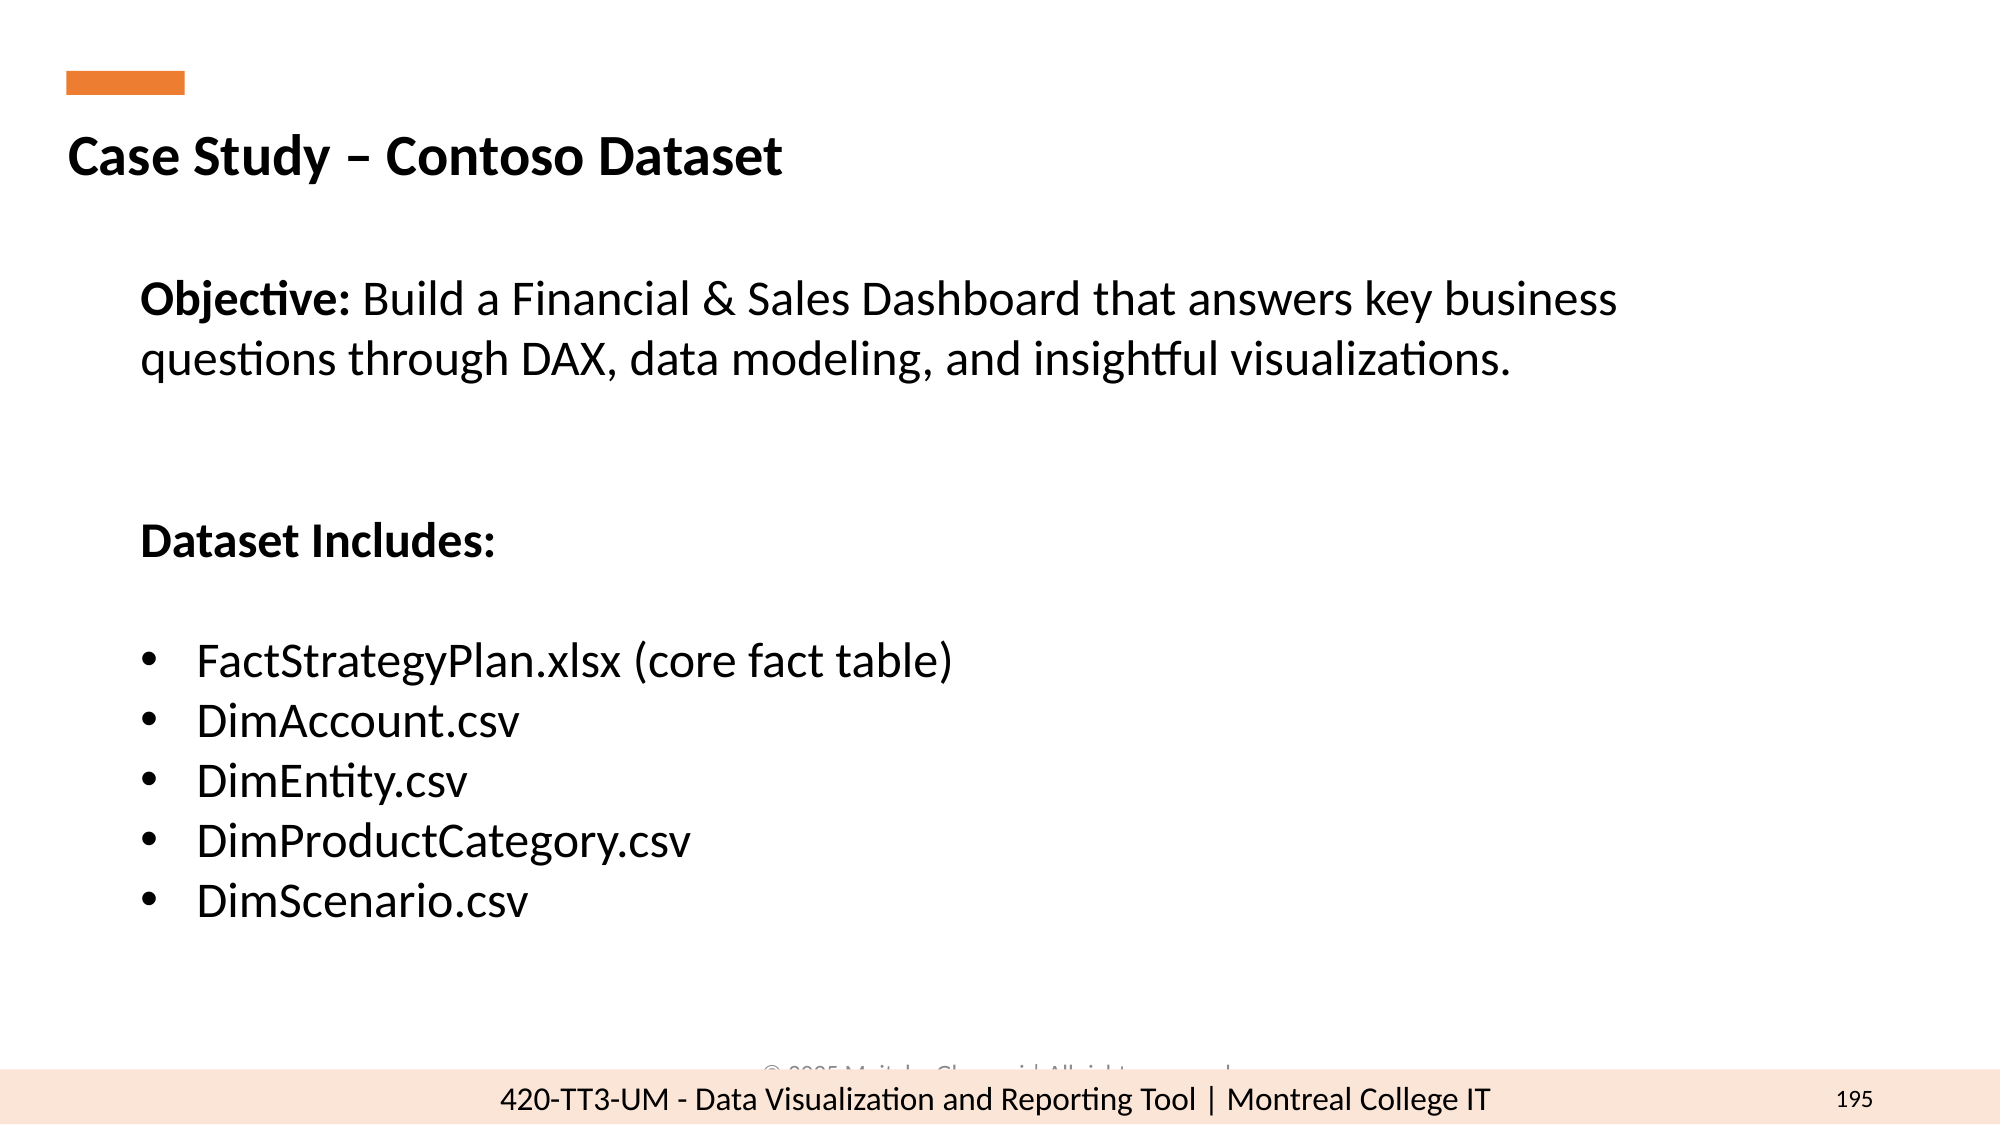

Case Study – Contoso Dataset
Objective: Build a Financial & Sales Dashboard that answers key business questions through DAX, data modeling, and insightful visualizations.
Dataset Includes:

FactStrategyPlan.xlsx (core fact table)
DimAccount.csv
DimEntity.csv
DimProductCategory.csv
DimScenario.csv
© 2025 Mojtaba Ghasemi | All rights reserved.
195
420-TT3-UM - Data Visualization and Reporting Tool | Montreal College IT